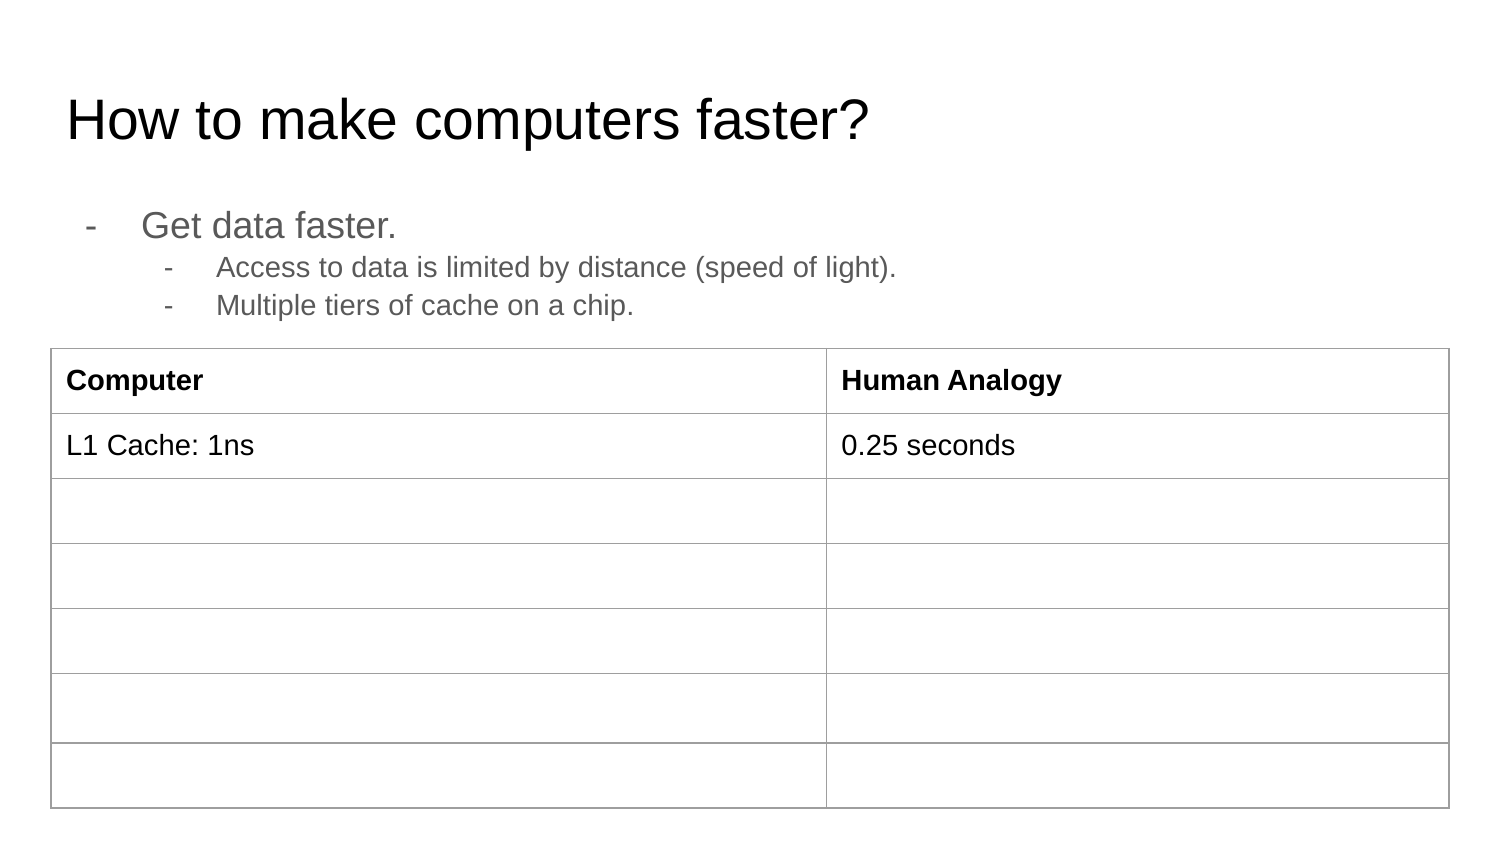

# How to make computers faster?

Get data faster.
Access to data is limited by distance (speed of light).
Multiple tiers of cache on a chip.
| Computer | Human Analogy |
| --- | --- |
| L1 Cache: 1ns | 0.25 seconds |
|  |  |
|  |  |
|  |  |
|  |  |
|  |  |